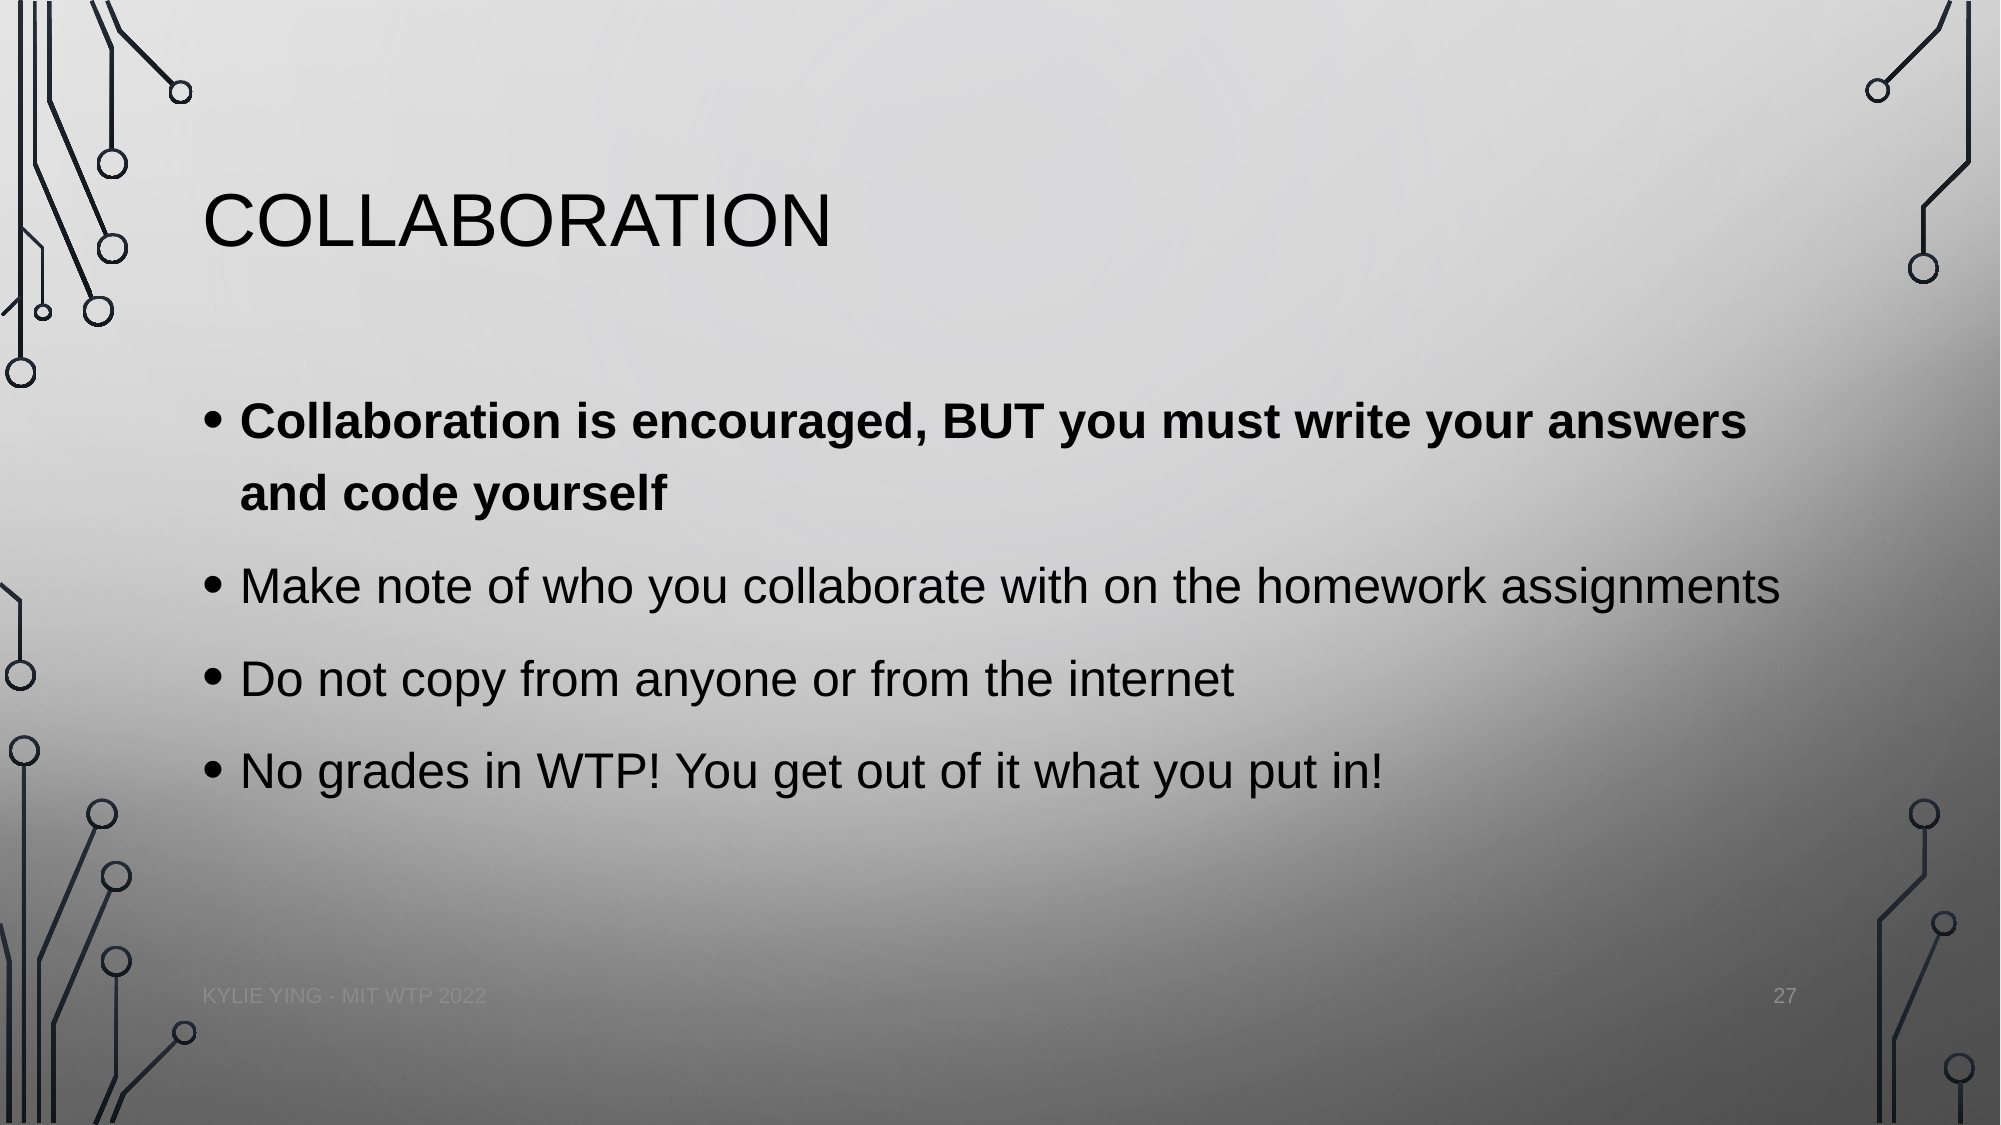

# collaboration
Collaboration is encouraged, BUT you must write your answers and code yourself
Make note of who you collaborate with on the homework assignments
Do not copy from anyone or from the internet
No grades in WTP! You get out of it what you put in!

27
Kylie Ying - MIT WTP 2022